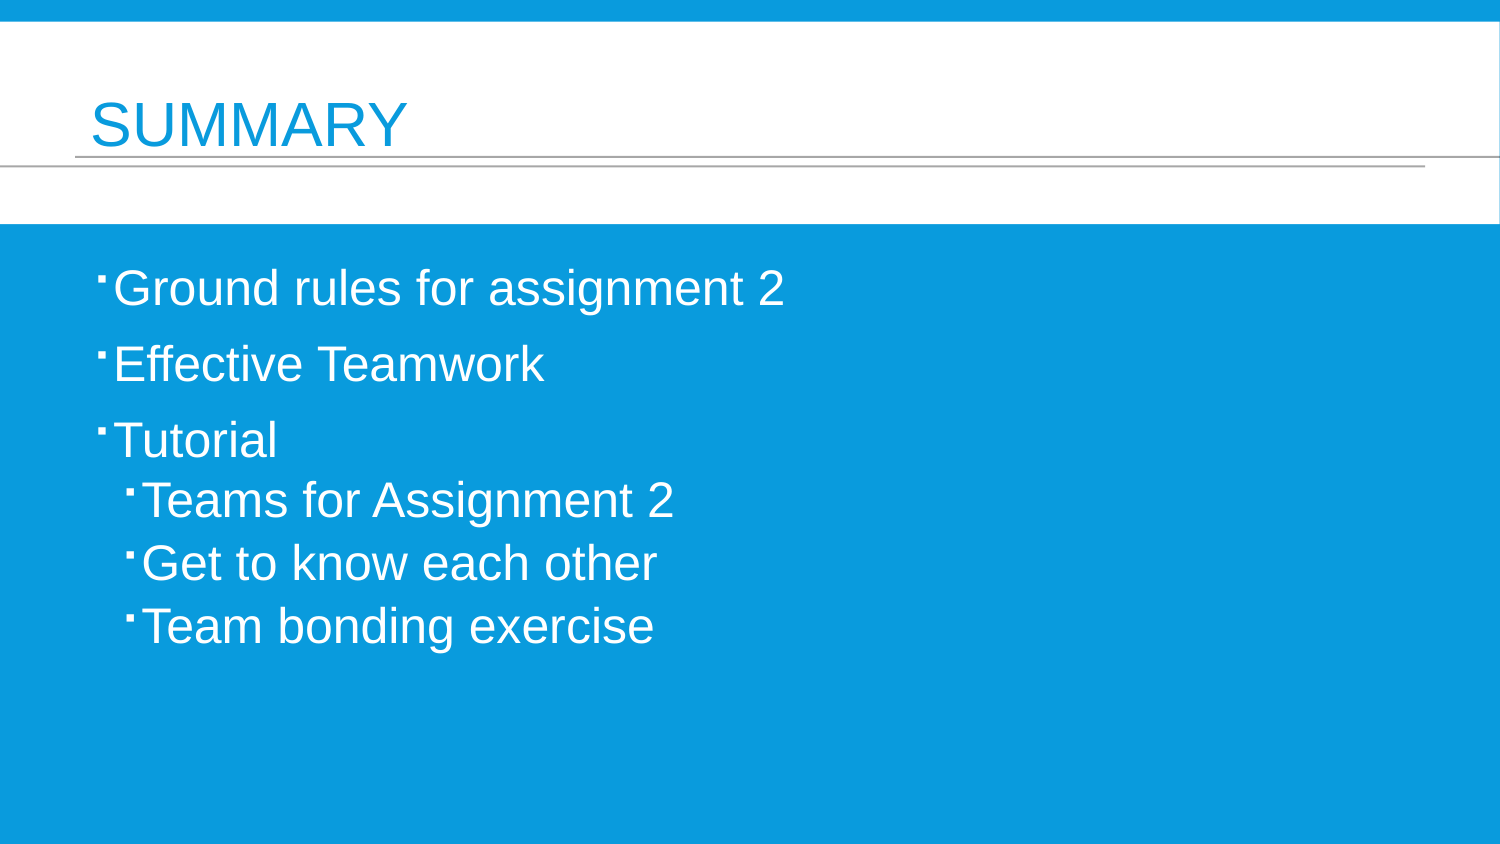

# Summary
Ground rules for assignment 2
Effective Teamwork
Tutorial
Teams for Assignment 2
Get to know each other
Team bonding exercise